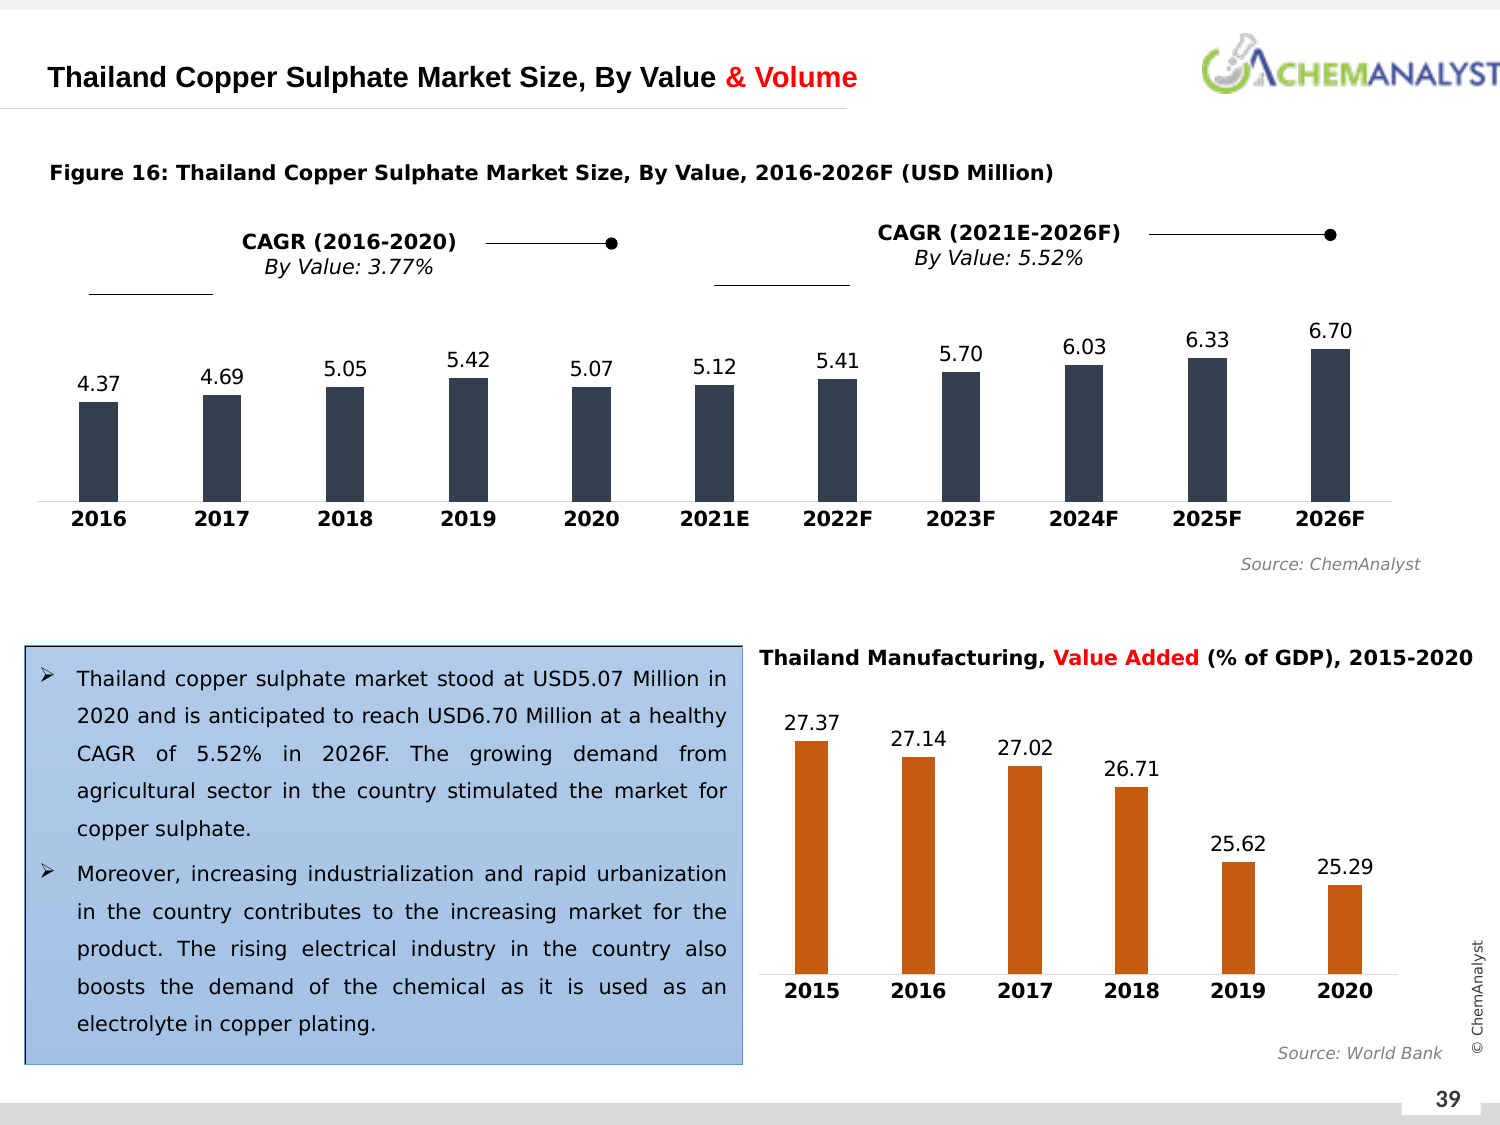

Thailand Copper Sulphate Market Size, By Value & Volume
Figure 16: Thailand Copper Sulphate Market Size, By Value, 2016-2026F (USD Million)
CAGR (2021E-2026F)
By Value: 5.52%
CAGR (2016-2020)
By Value: 3.77%

### Chart

| Category | By Value (USD Million) |
|---|---|
| 2016 | 4.368 |
| 2017 | 4.693 |
| 2018 | 5.0546 |
| 2019 | 5.4234 |
| 2020 | 5.0652 |
| 2021E | 5.124 |
| 2022F | 5.412 |
| 2023F | 5.704 |
| 2024F | 6.025799999999999 |
| 2025F | 6.324999999999999 |
| 2026F | 6.703200000000001 |
Source: ChemAnalyst
Thailand Manufacturing, Value Added (% of GDP), 2015-2020
Thailand copper sulphate market stood at USD5.07 Million in 2020 and is anticipated to reach USD6.70 Million at a healthy CAGR of 5.52% in 2026F. The growing demand from agricultural sector in the country stimulated the market for copper sulphate.
Moreover, increasing industrialization and rapid urbanization in the country contributes to the increasing market for the product. The rising electrical industry in the country also boosts the demand of the chemical as it is used as an electrolyte in copper plating.

### Chart

| Category | Import |
|---|---|
| 2015 | 27.37 |
| 2016 | 27.14 |
| 2017 | 27.015 |
| 2018 | 26.71 |
| 2019 | 25.62 |
| 2020 | 25.29 |
Source: World Bank